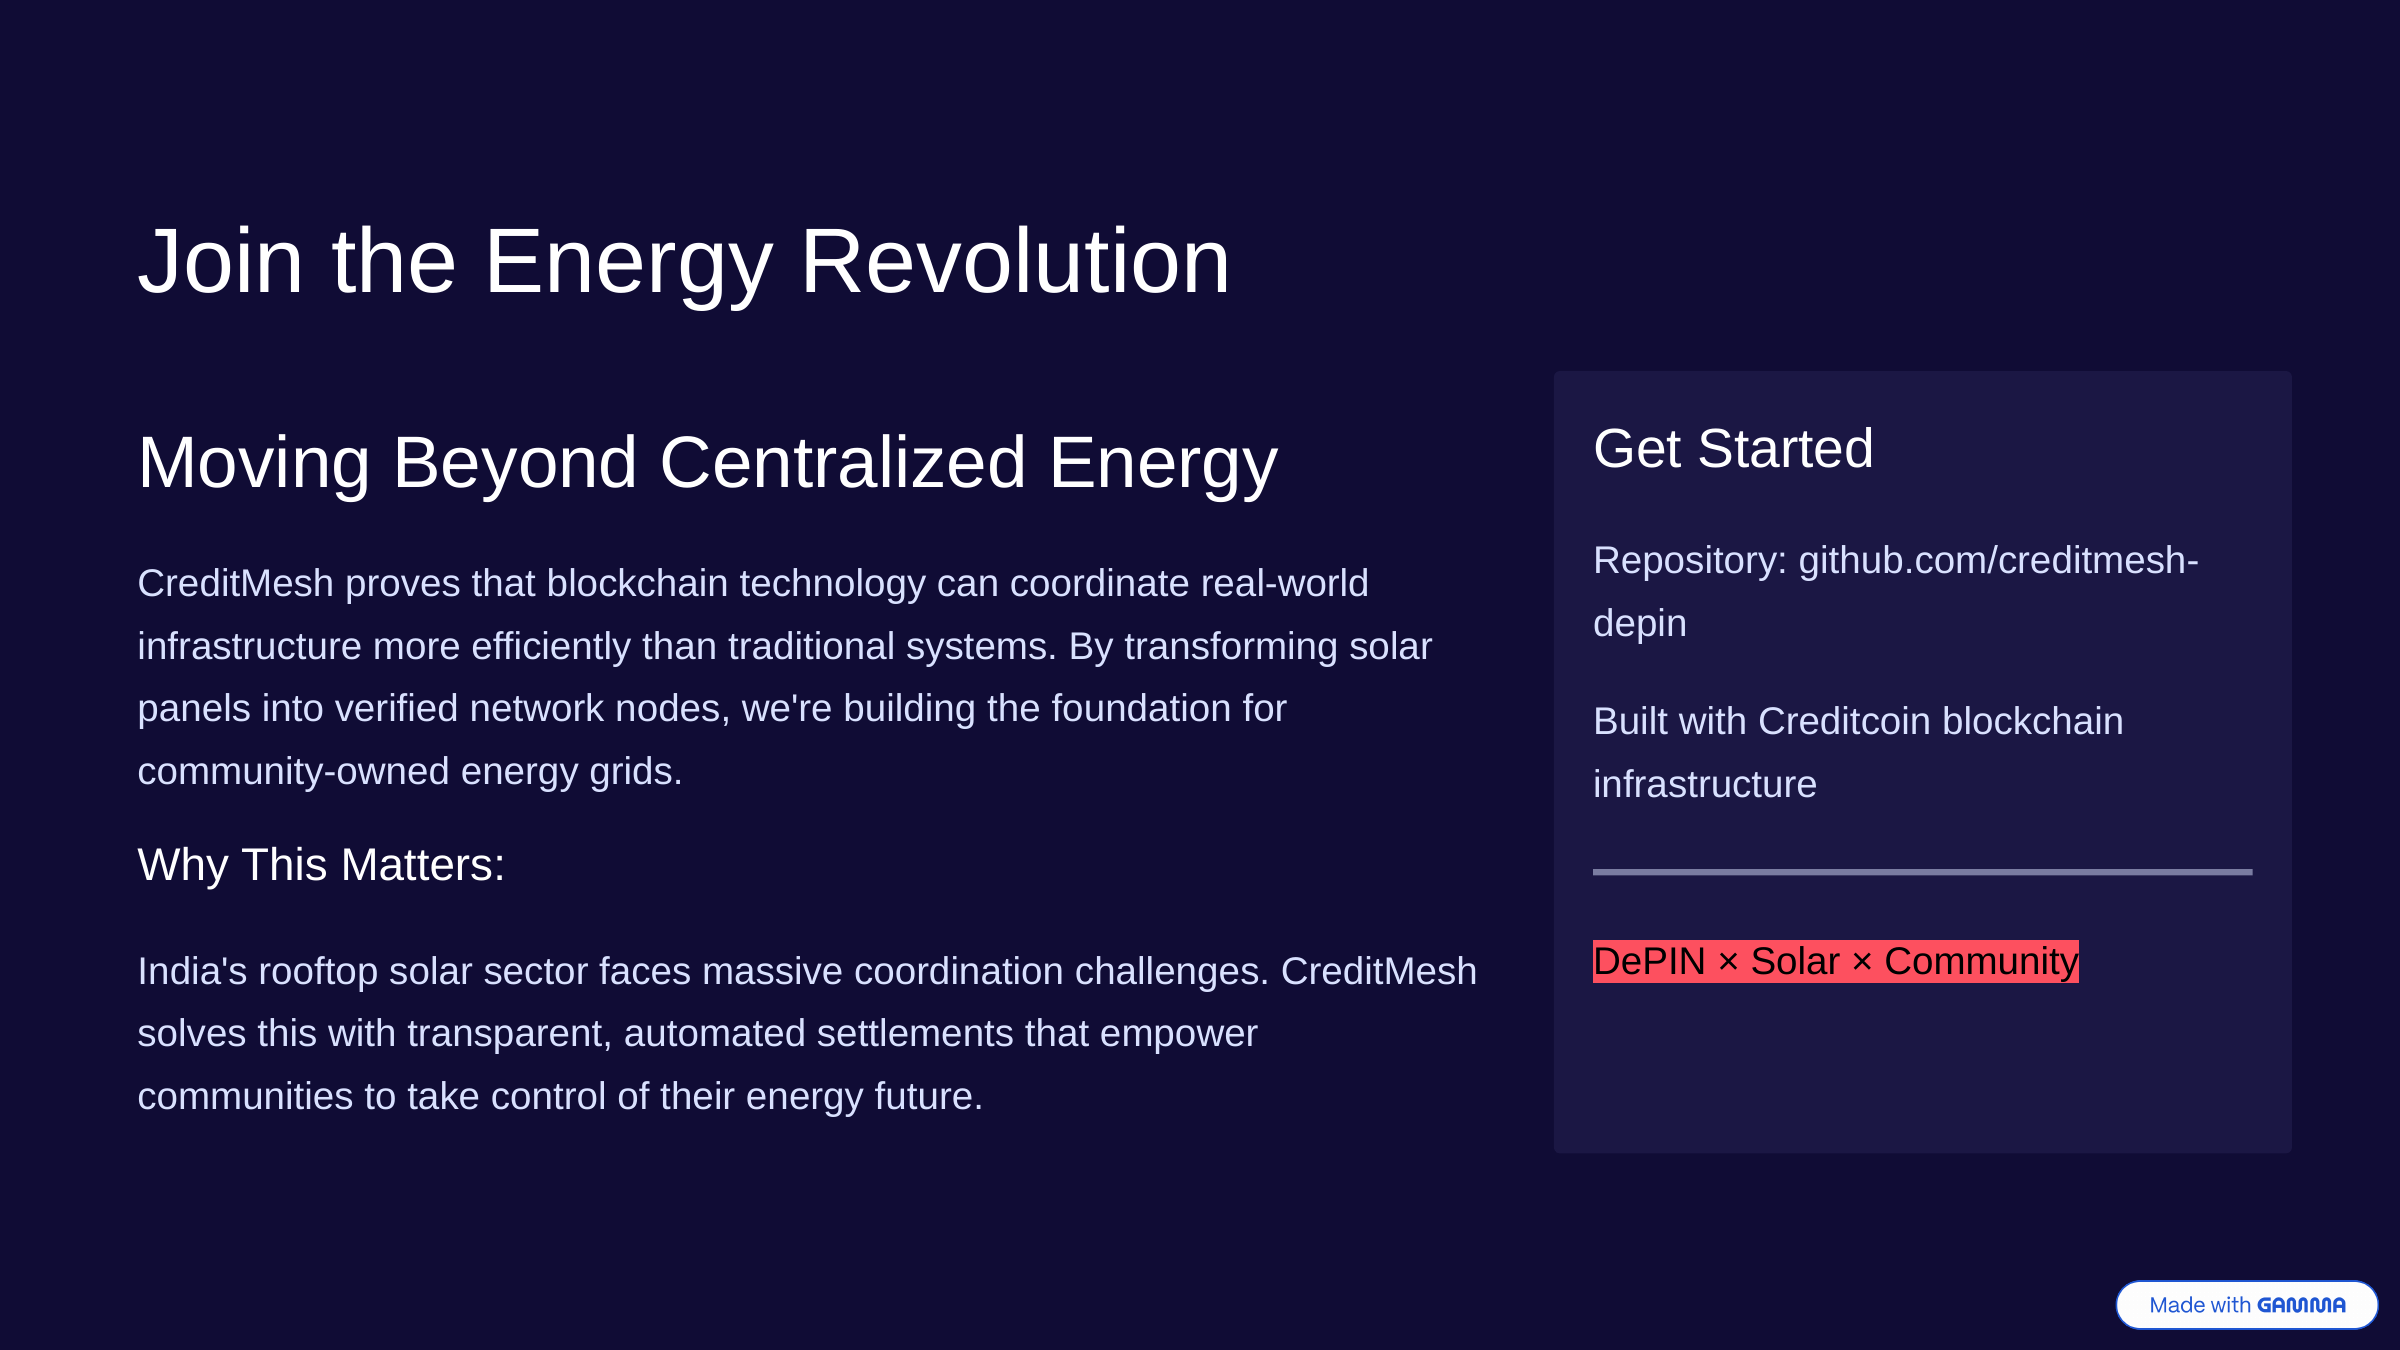

Join the Energy Revolution

Moving Beyond Centralized Energy
Get Started
Repository: github.com/creditmesh-depin
CreditMesh proves that blockchain technology can coordinate real-world infrastructure more efficiently than traditional systems. By transforming solar panels into verified network nodes, we're building the foundation for community-owned energy grids.
Built with Creditcoin blockchain infrastructure
Why This Matters:

DePIN × Solar × Community
India's rooftop solar sector faces massive coordination challenges. CreditMesh solves this with transparent, automated settlements that empower communities to take control of their energy future.